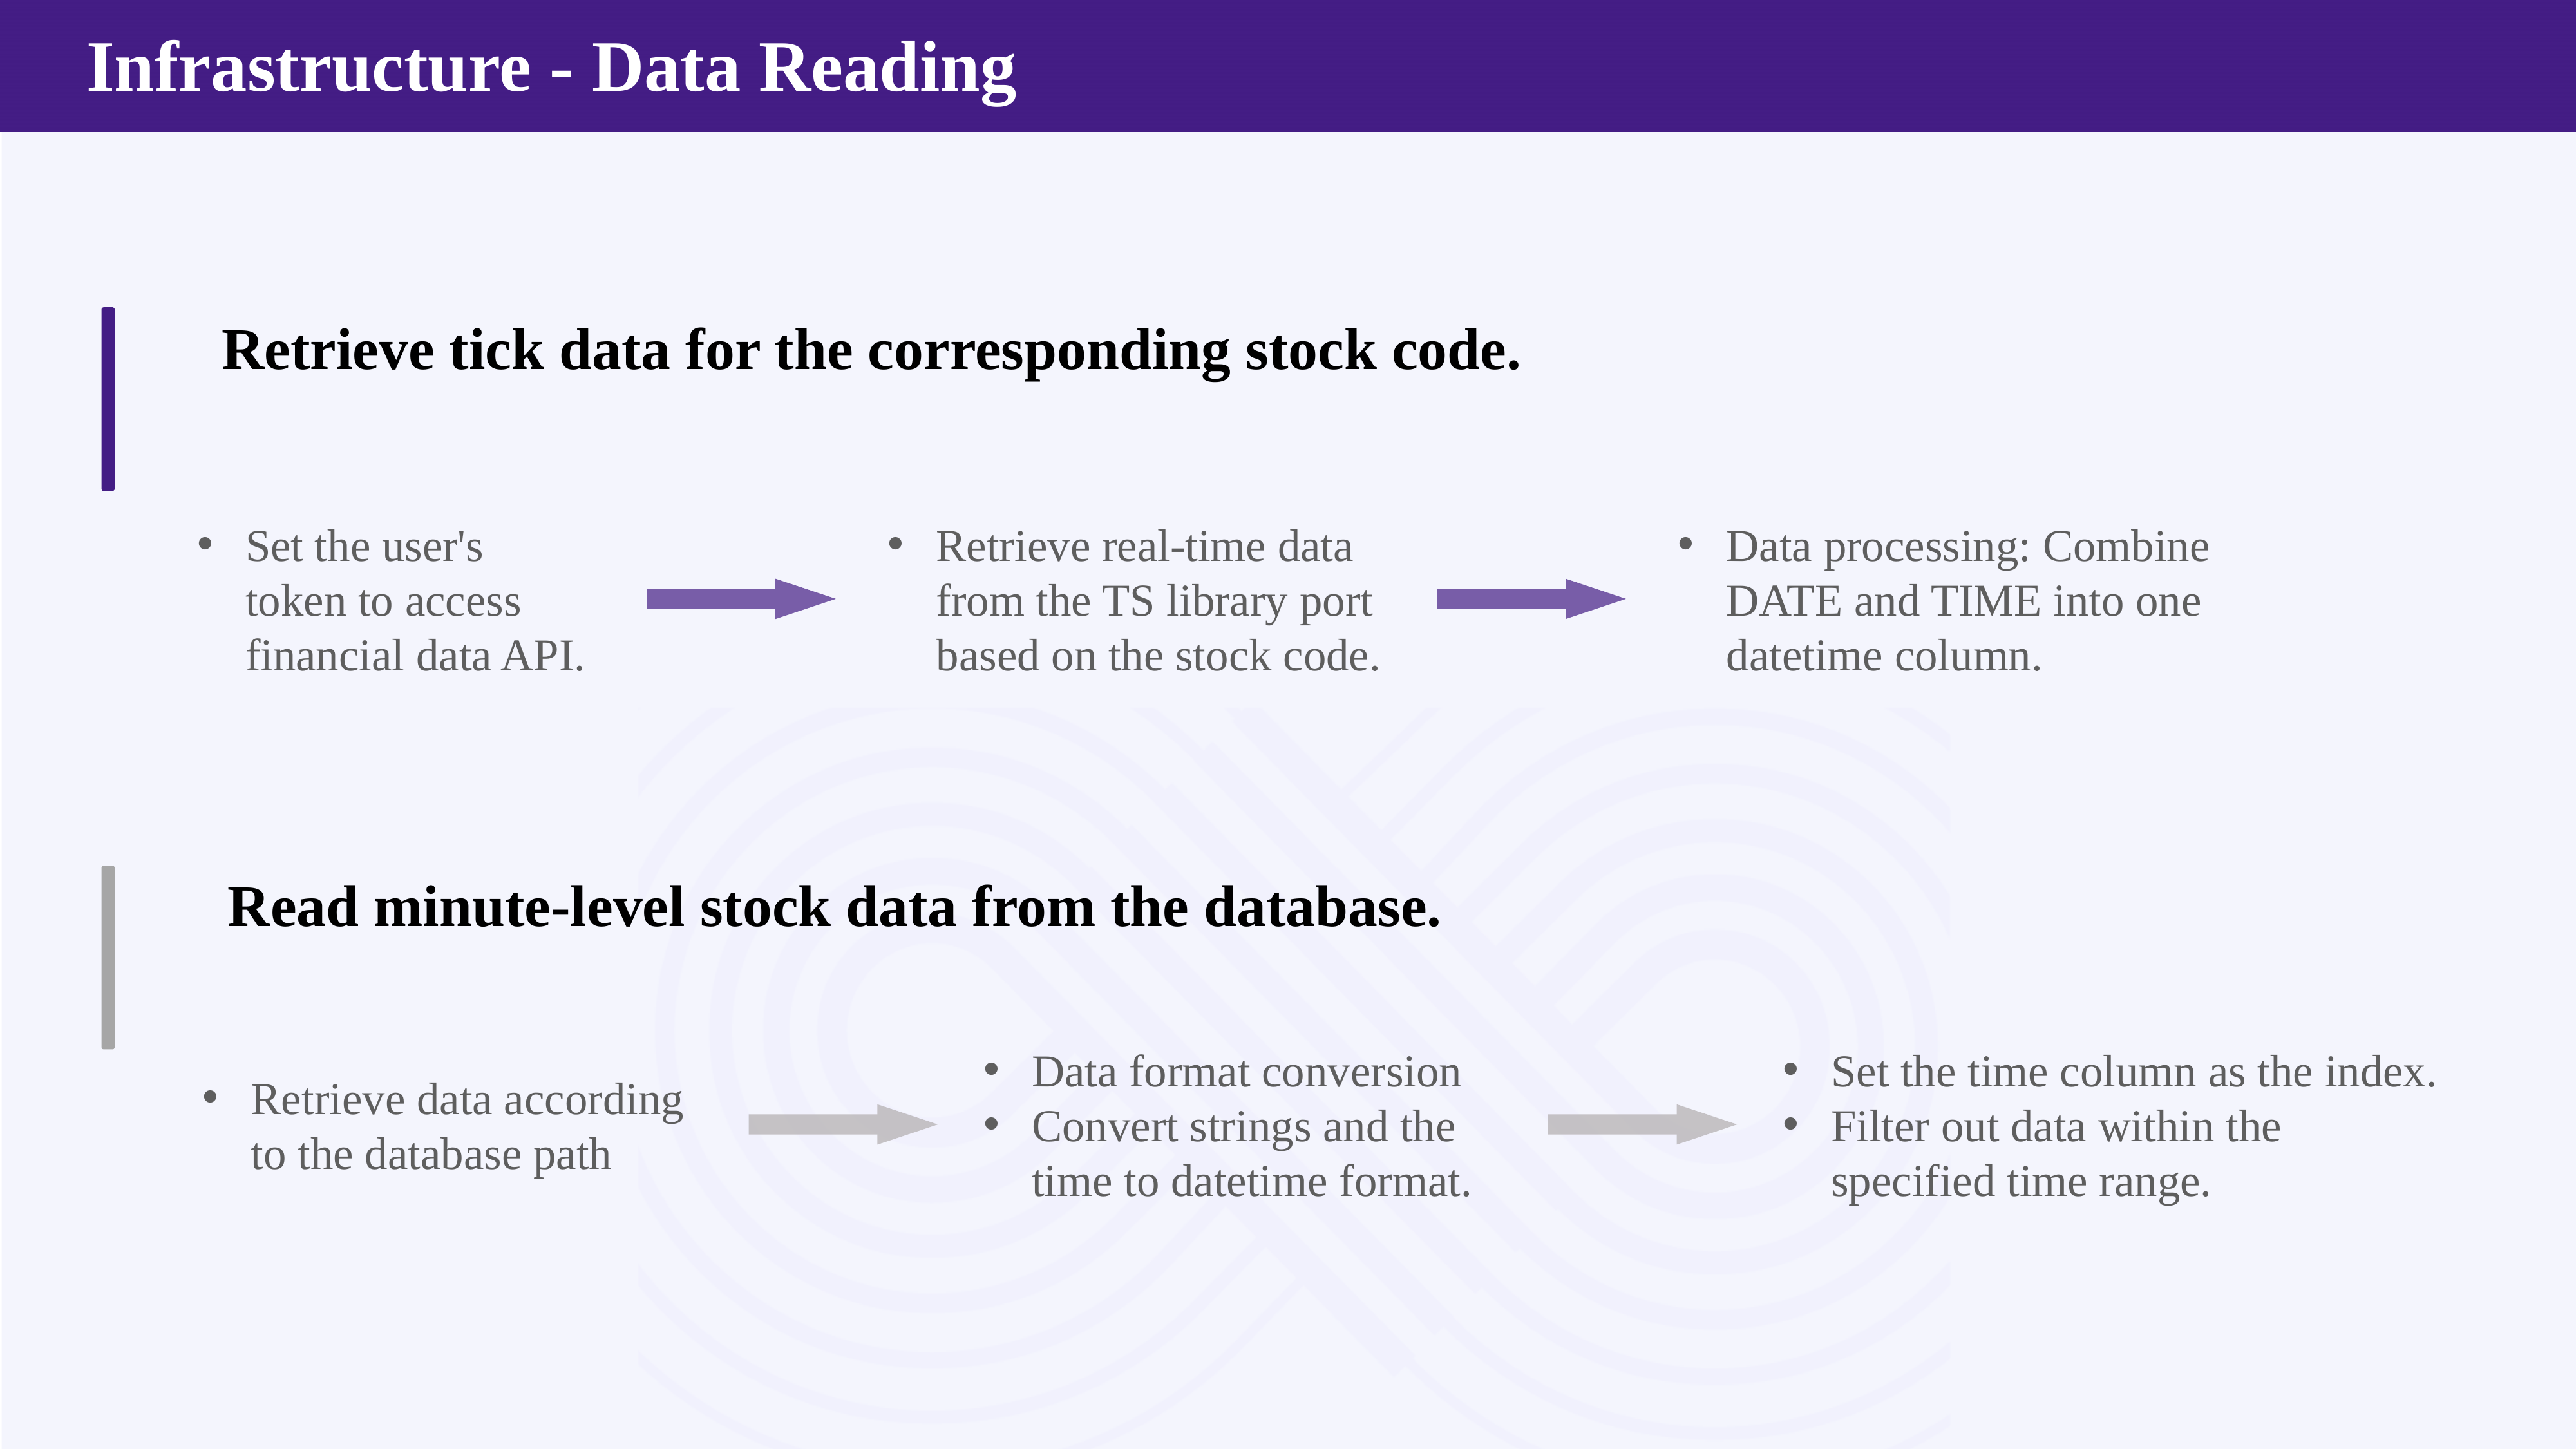

Infrastructure - Data Reading
Retrieve tick data for the corresponding stock code.

Set the user's token to access financial data API.
Retrieve real-time data from the TS library port based on the stock code.
Data processing: Combine DATE and TIME into one datetime column.
Read minute-level stock data from the database.

Data format conversion
Convert strings and the time to datetime format.
Set the time column as the index.
Filter out data within the specified time range.
Retrieve data according to the database path